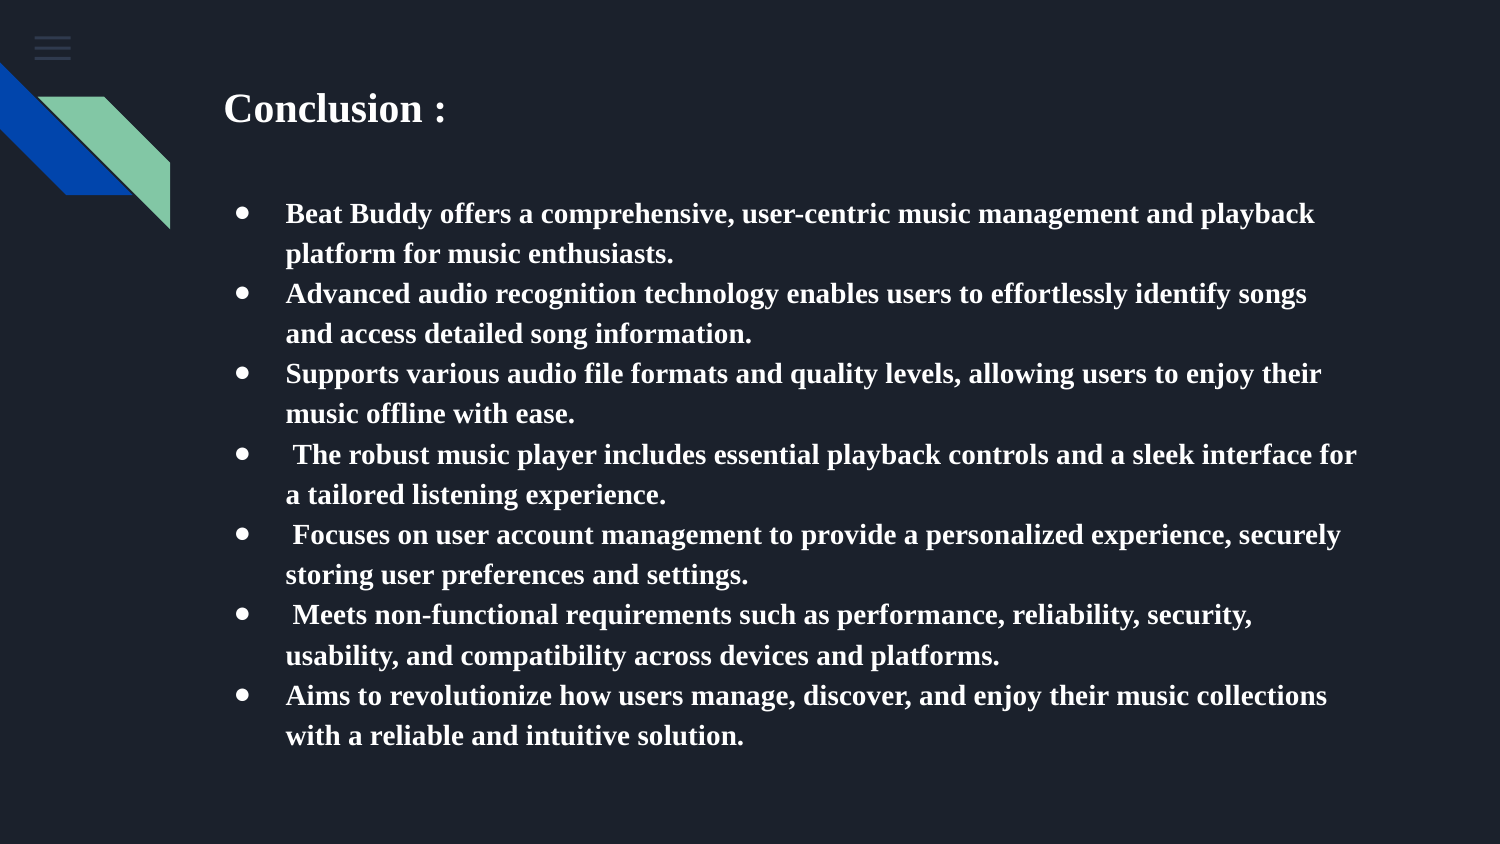

# Conclusion :
Beat Buddy offers a comprehensive, user-centric music management and playback platform for music enthusiasts.
Advanced audio recognition technology enables users to effortlessly identify songs and access detailed song information.
Supports various audio file formats and quality levels, allowing users to enjoy their music offline with ease.
 The robust music player includes essential playback controls and a sleek interface for a tailored listening experience.
 Focuses on user account management to provide a personalized experience, securely storing user preferences and settings.
 Meets non-functional requirements such as performance, reliability, security, usability, and compatibility across devices and platforms.
Aims to revolutionize how users manage, discover, and enjoy their music collections with a reliable and intuitive solution.